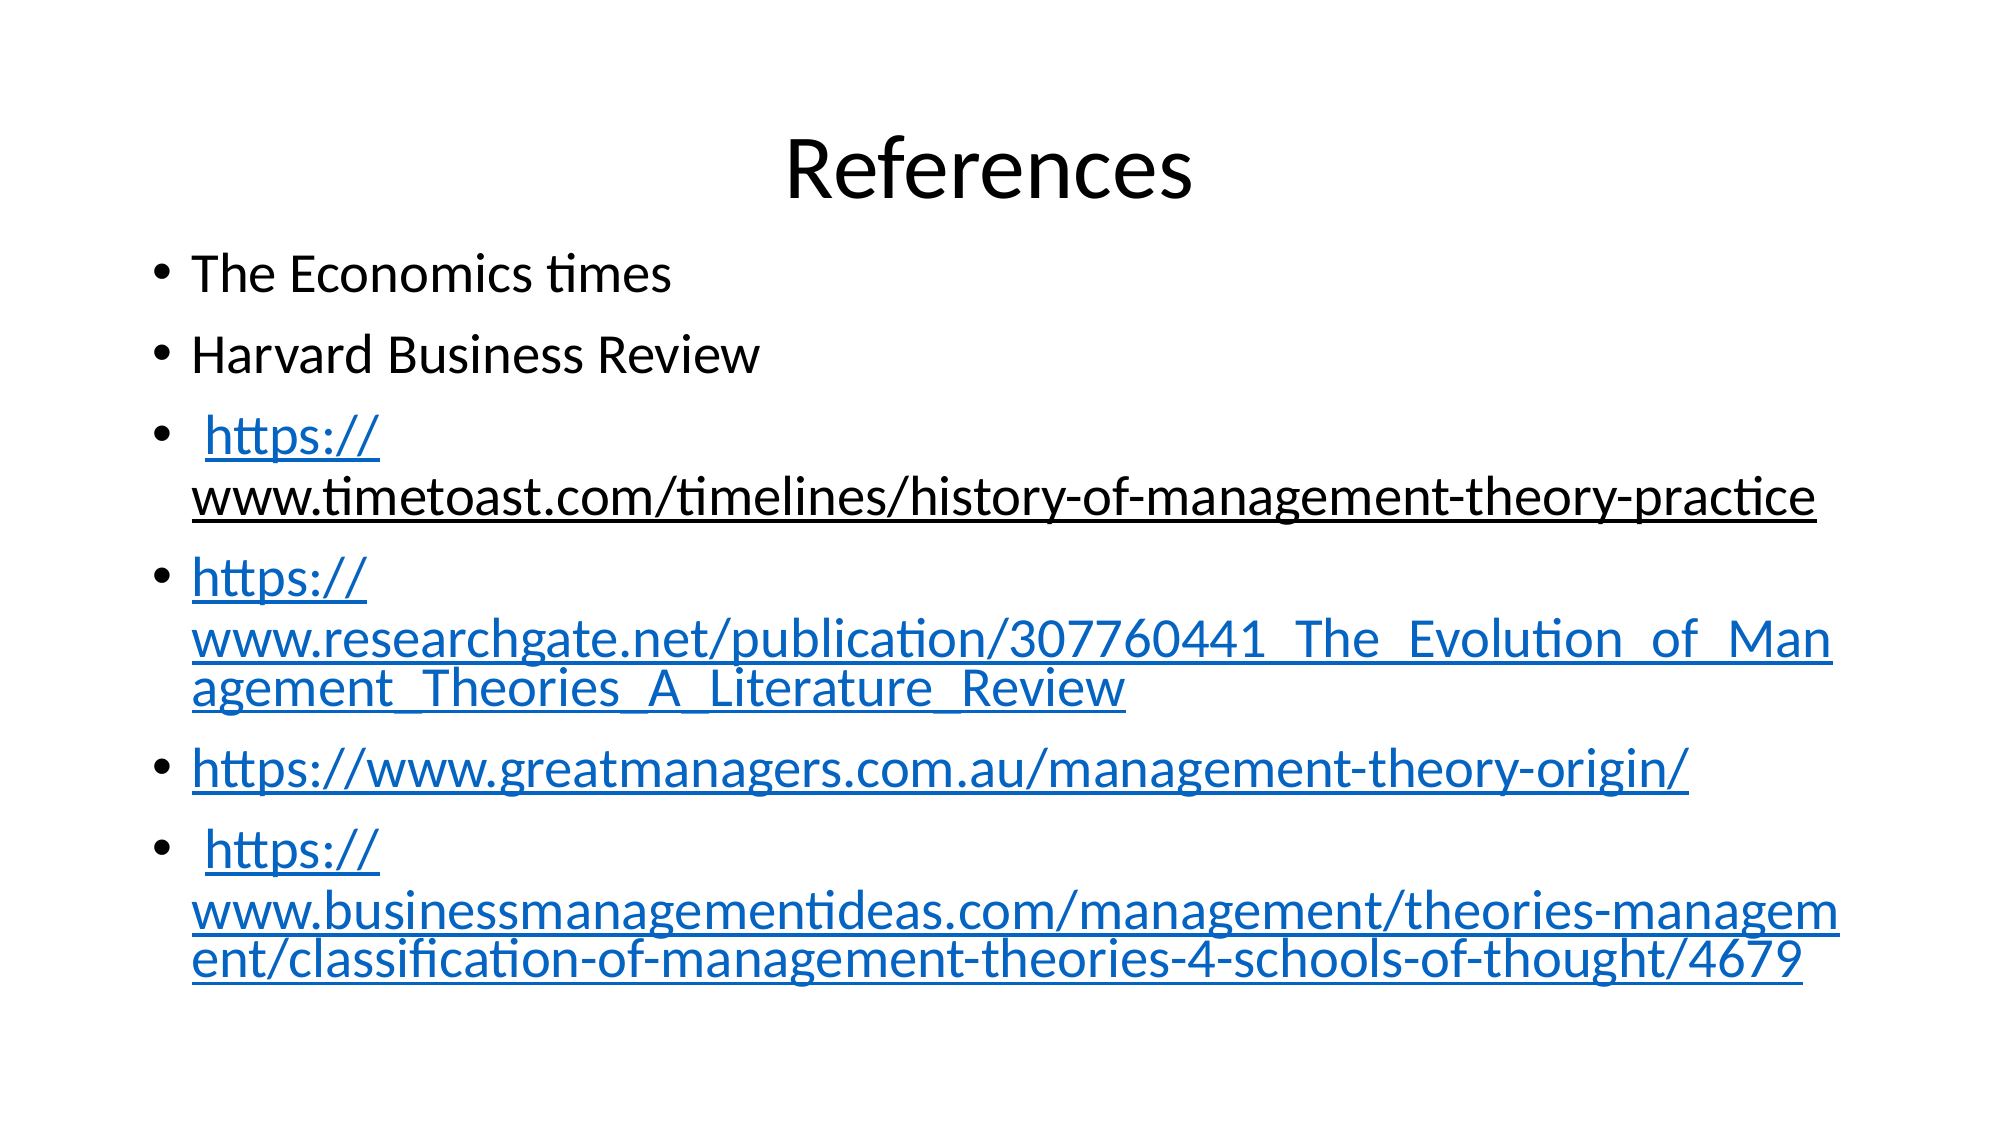

# References
The Economics times
Harvard Business Review
 https://www.timetoast.com/timelines/history-of-management-theory-practice
https://www.researchgate.net/publication/307760441_The_Evolution_of_Management_Theories_A_Literature_Review
https://www.greatmanagers.com.au/management-theory-origin/
 https://www.businessmanagementideas.com/management/theories-management/classification-of-management-theories-4-schools-of-thought/4679